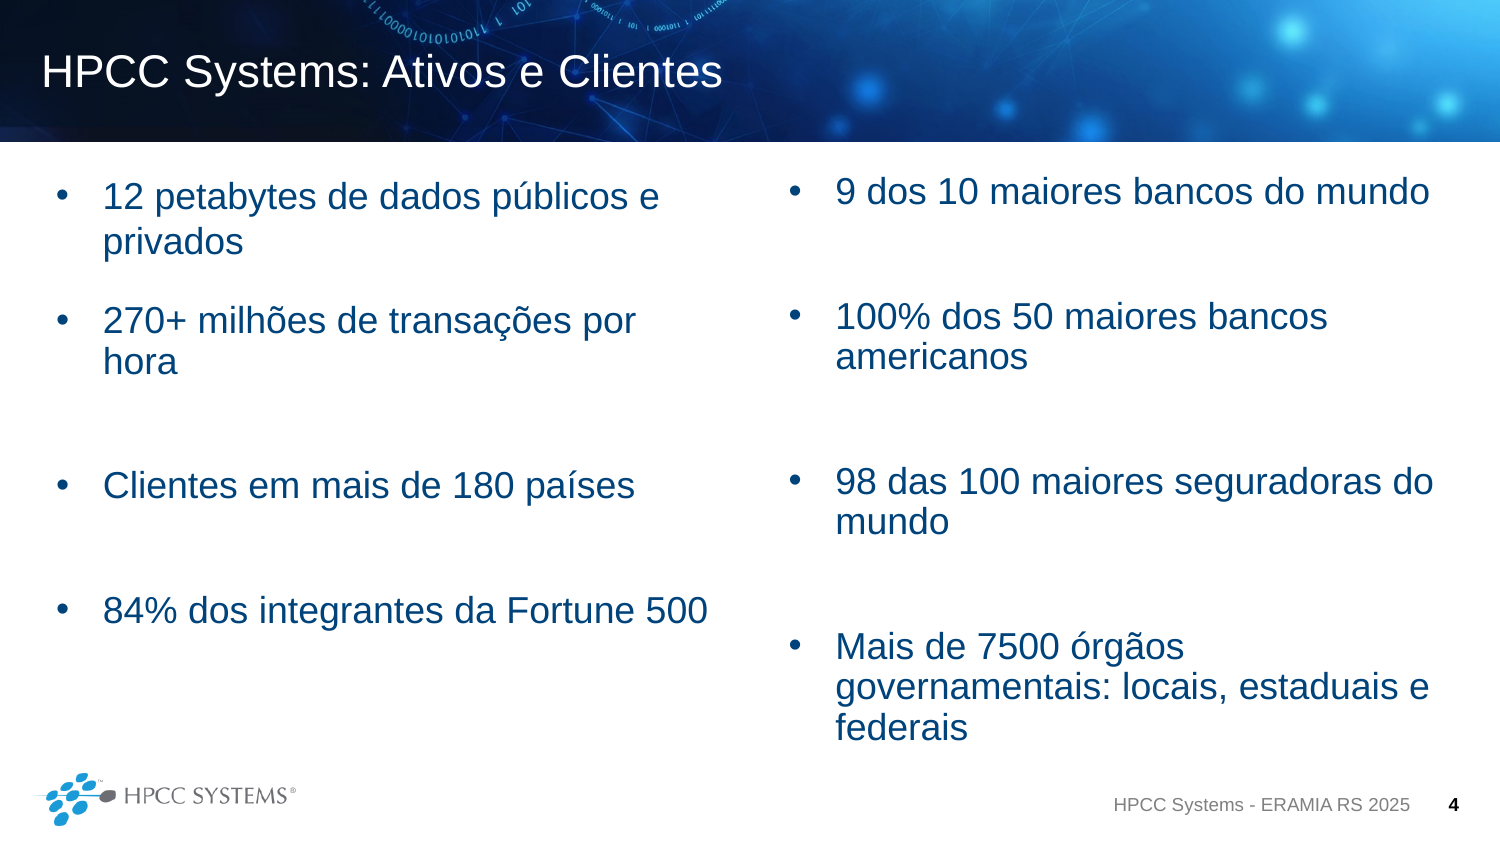

# HPCC Systems: Ativos e Clientes

270+ milhões de transações por hora

Clientes em mais de 180 países

84% dos integrantes da Fortune 500

12 petabytes de dados públicos e privados
9 dos 10 maiores bancos do mundo

100% dos 50 maiores bancos americanos

98 das 100 maiores seguradoras do mundo

Mais de 7500 órgãos governamentais: locais, estaduais e federais

HPCC Systems - ERAMIA RS 2025
4